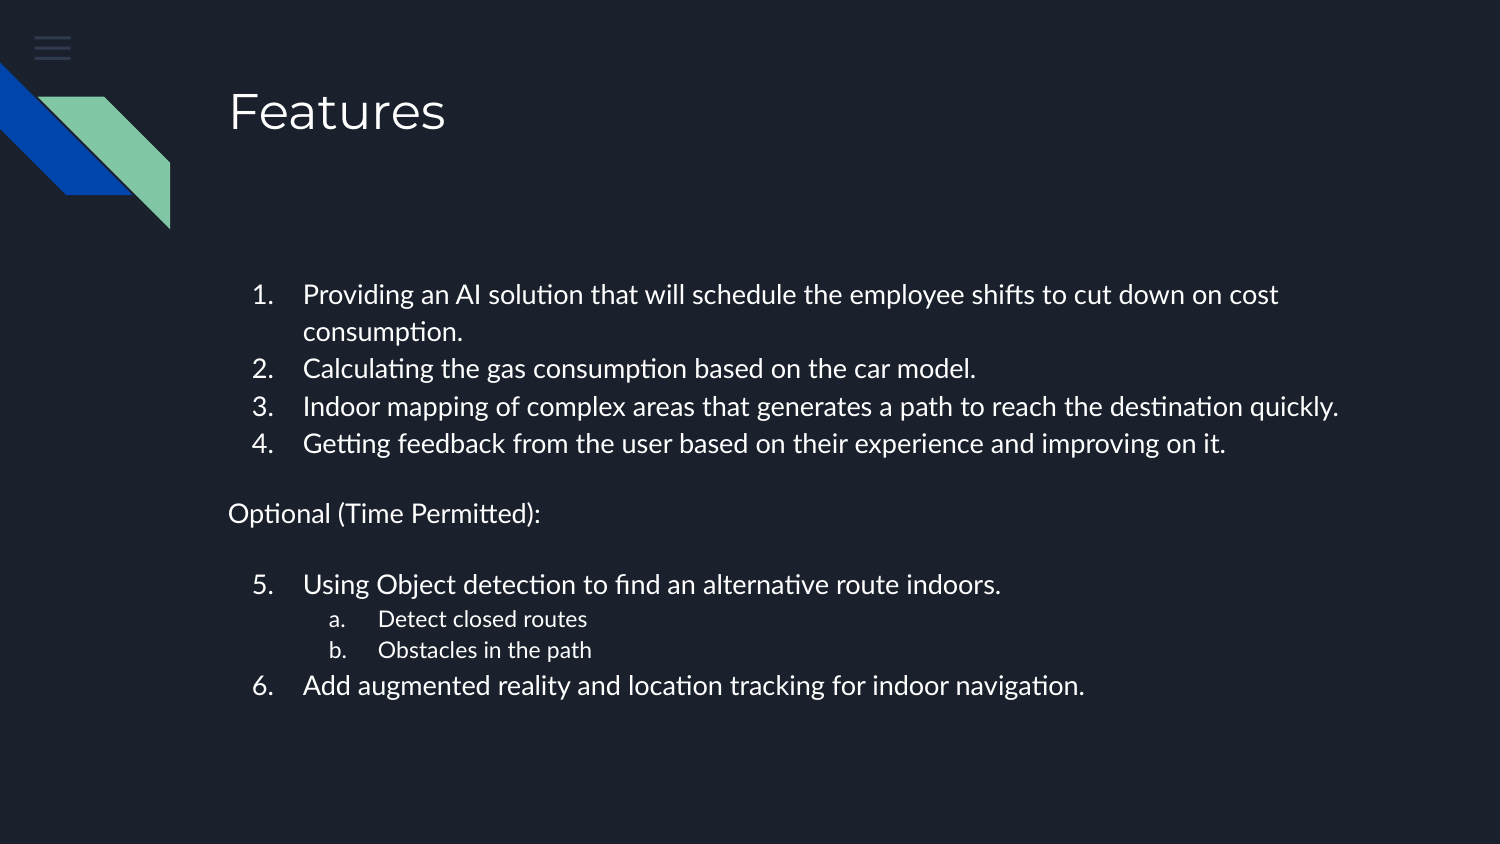

# Features
Providing an AI solution that will schedule the employee shifts to cut down on cost consumption.
Calculating the gas consumption based on the car model.
Indoor mapping of complex areas that generates a path to reach the destination quickly.
Getting feedback from the user based on their experience and improving on it.
Optional (Time Permitted):
Using Object detection to find an alternative route indoors.
Detect closed routes
Obstacles in the path
Add augmented reality and location tracking for indoor navigation.